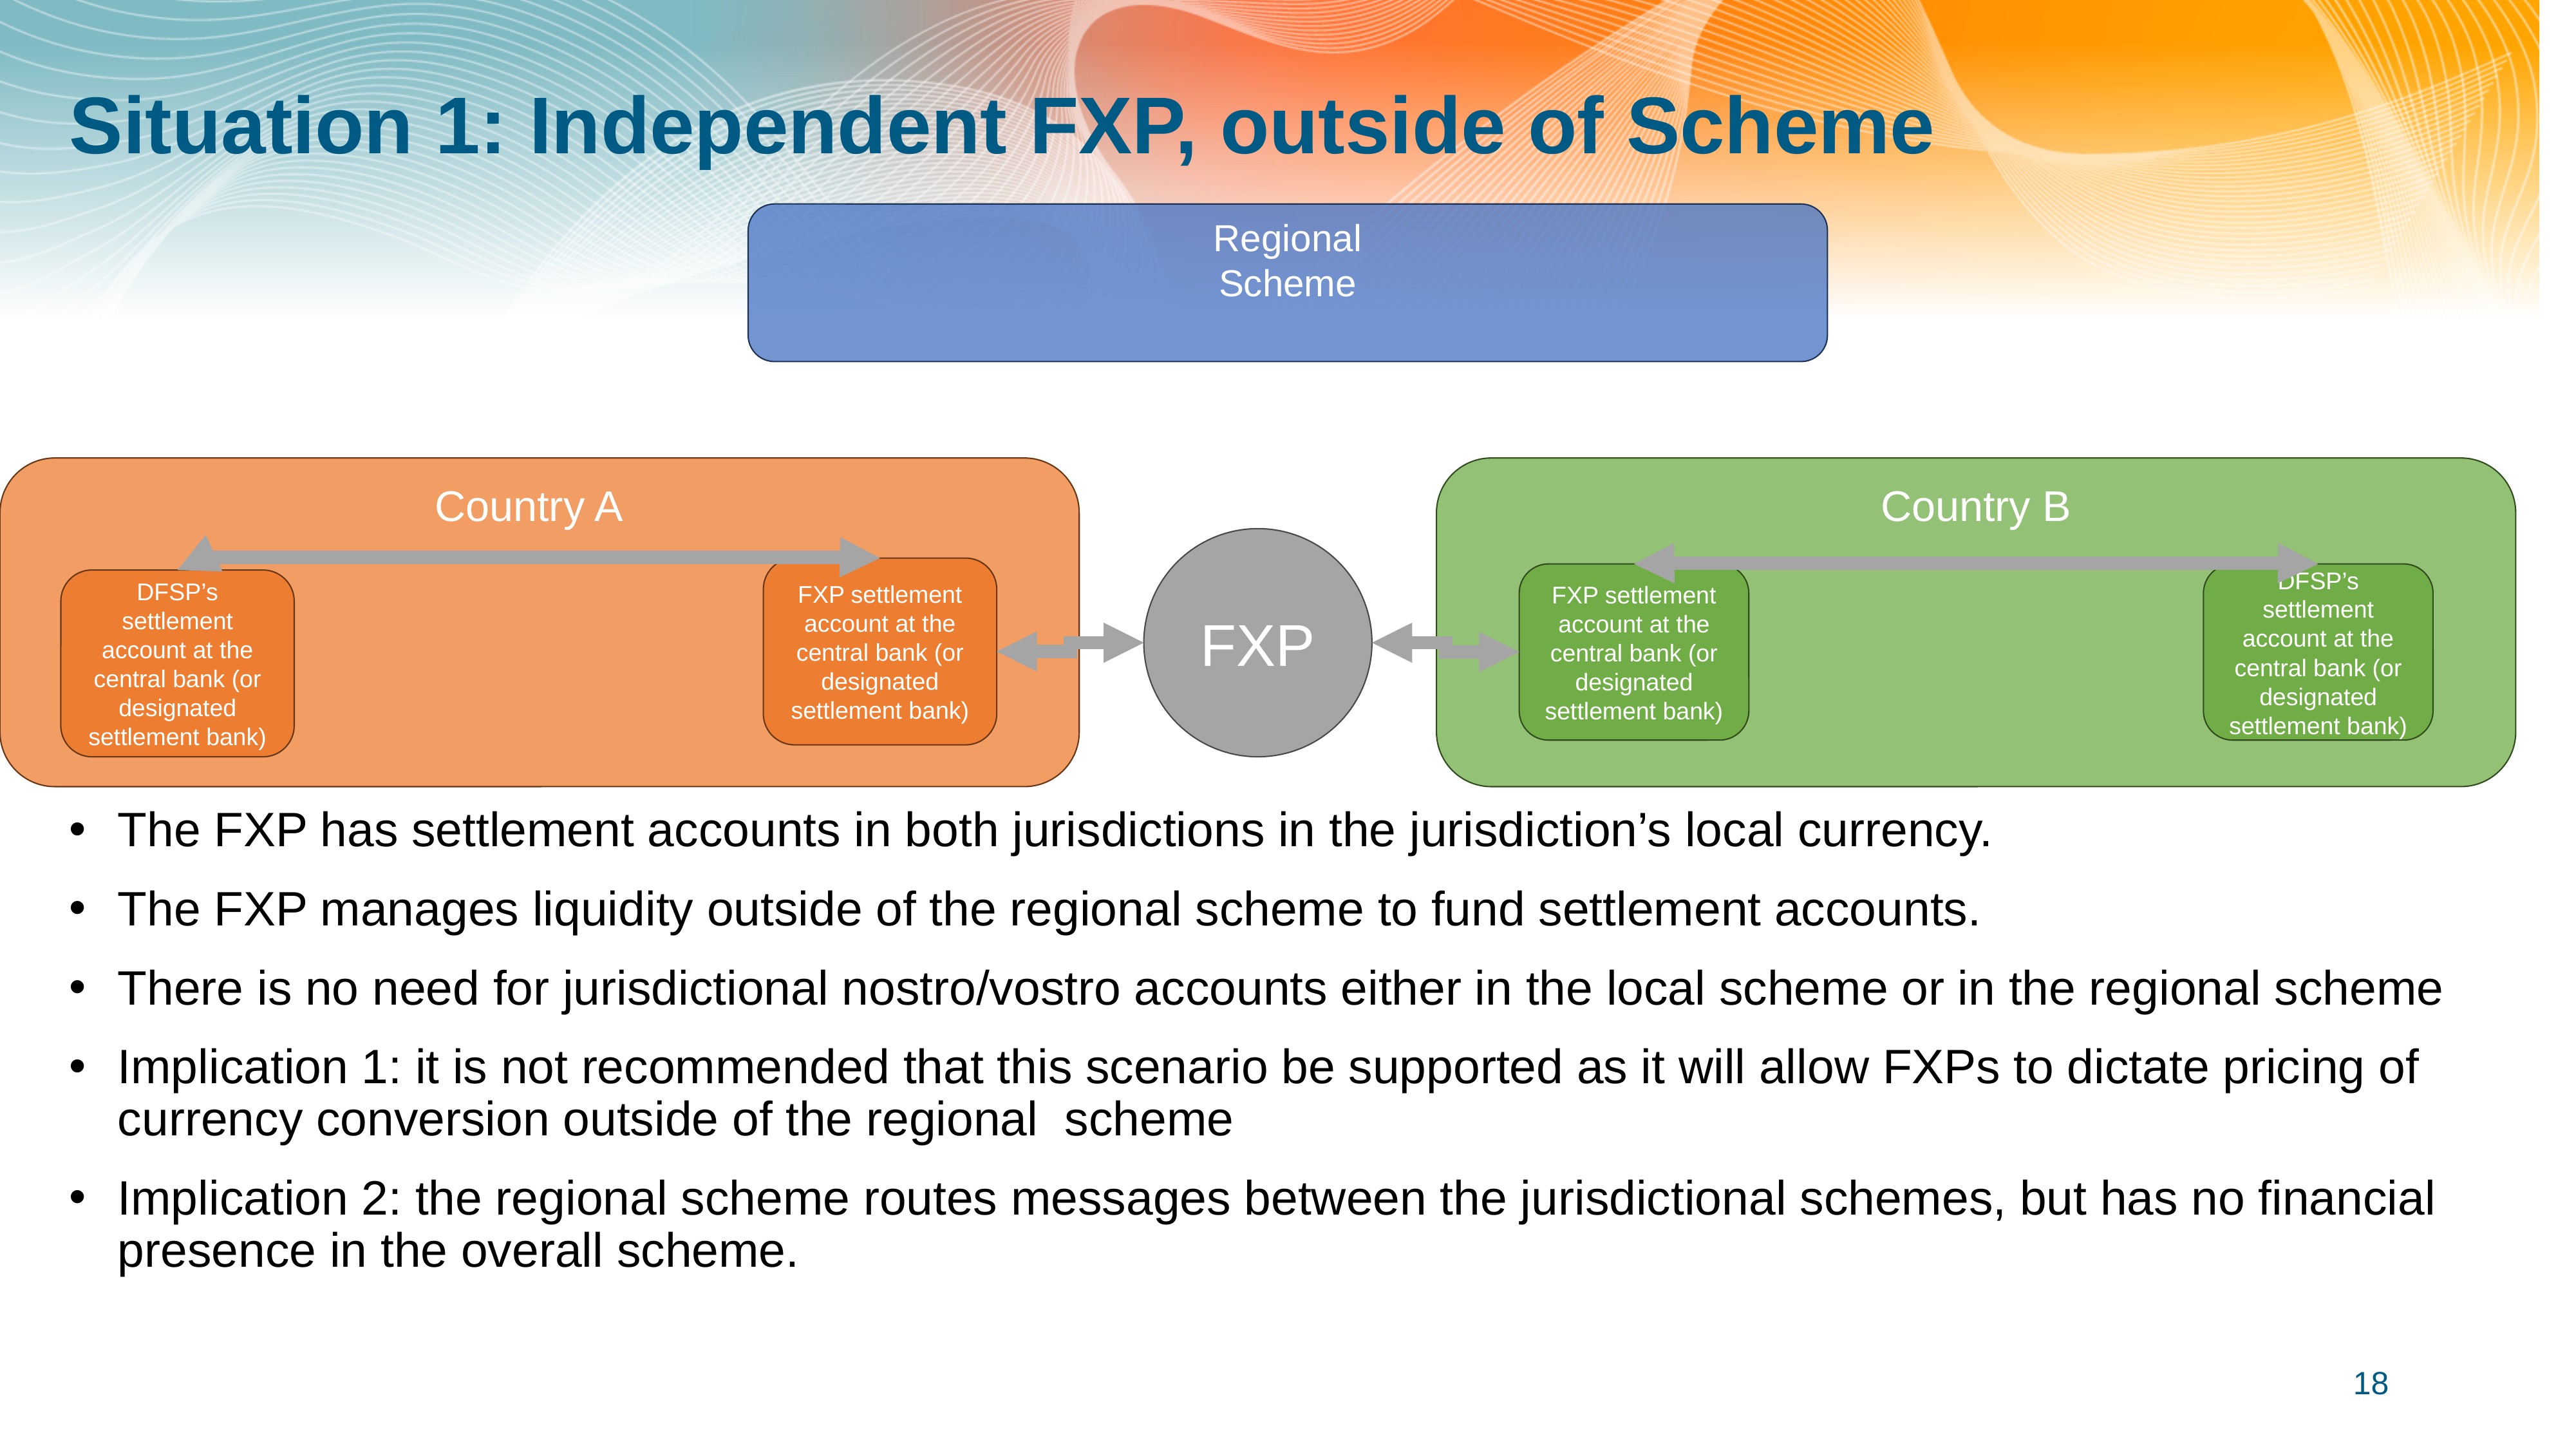

# Situation 1: Independent FXP, outside of Scheme
Regional
Scheme

Country A
Country B
FXP
FXP settlement account at the central bank (or designated settlement bank)
FXP settlement account at the central bank (or designated settlement bank)
DFSP’s settlement account at the central bank (or designated settlement bank)
DFSP’s settlement account at the central bank (or designated settlement bank)
The FXP has settlement accounts in both jurisdictions in the jurisdiction’s local currency.
The FXP manages liquidity outside of the regional scheme to fund settlement accounts.
There is no need for jurisdictional nostro/vostro accounts either in the local scheme or in the regional scheme
Implication 1: it is not recommended that this scenario be supported as it will allow FXPs to dictate pricing of currency conversion outside of the regional  scheme
Implication 2: the regional scheme routes messages between the jurisdictional schemes, but has no financial presence in the overall scheme.

18